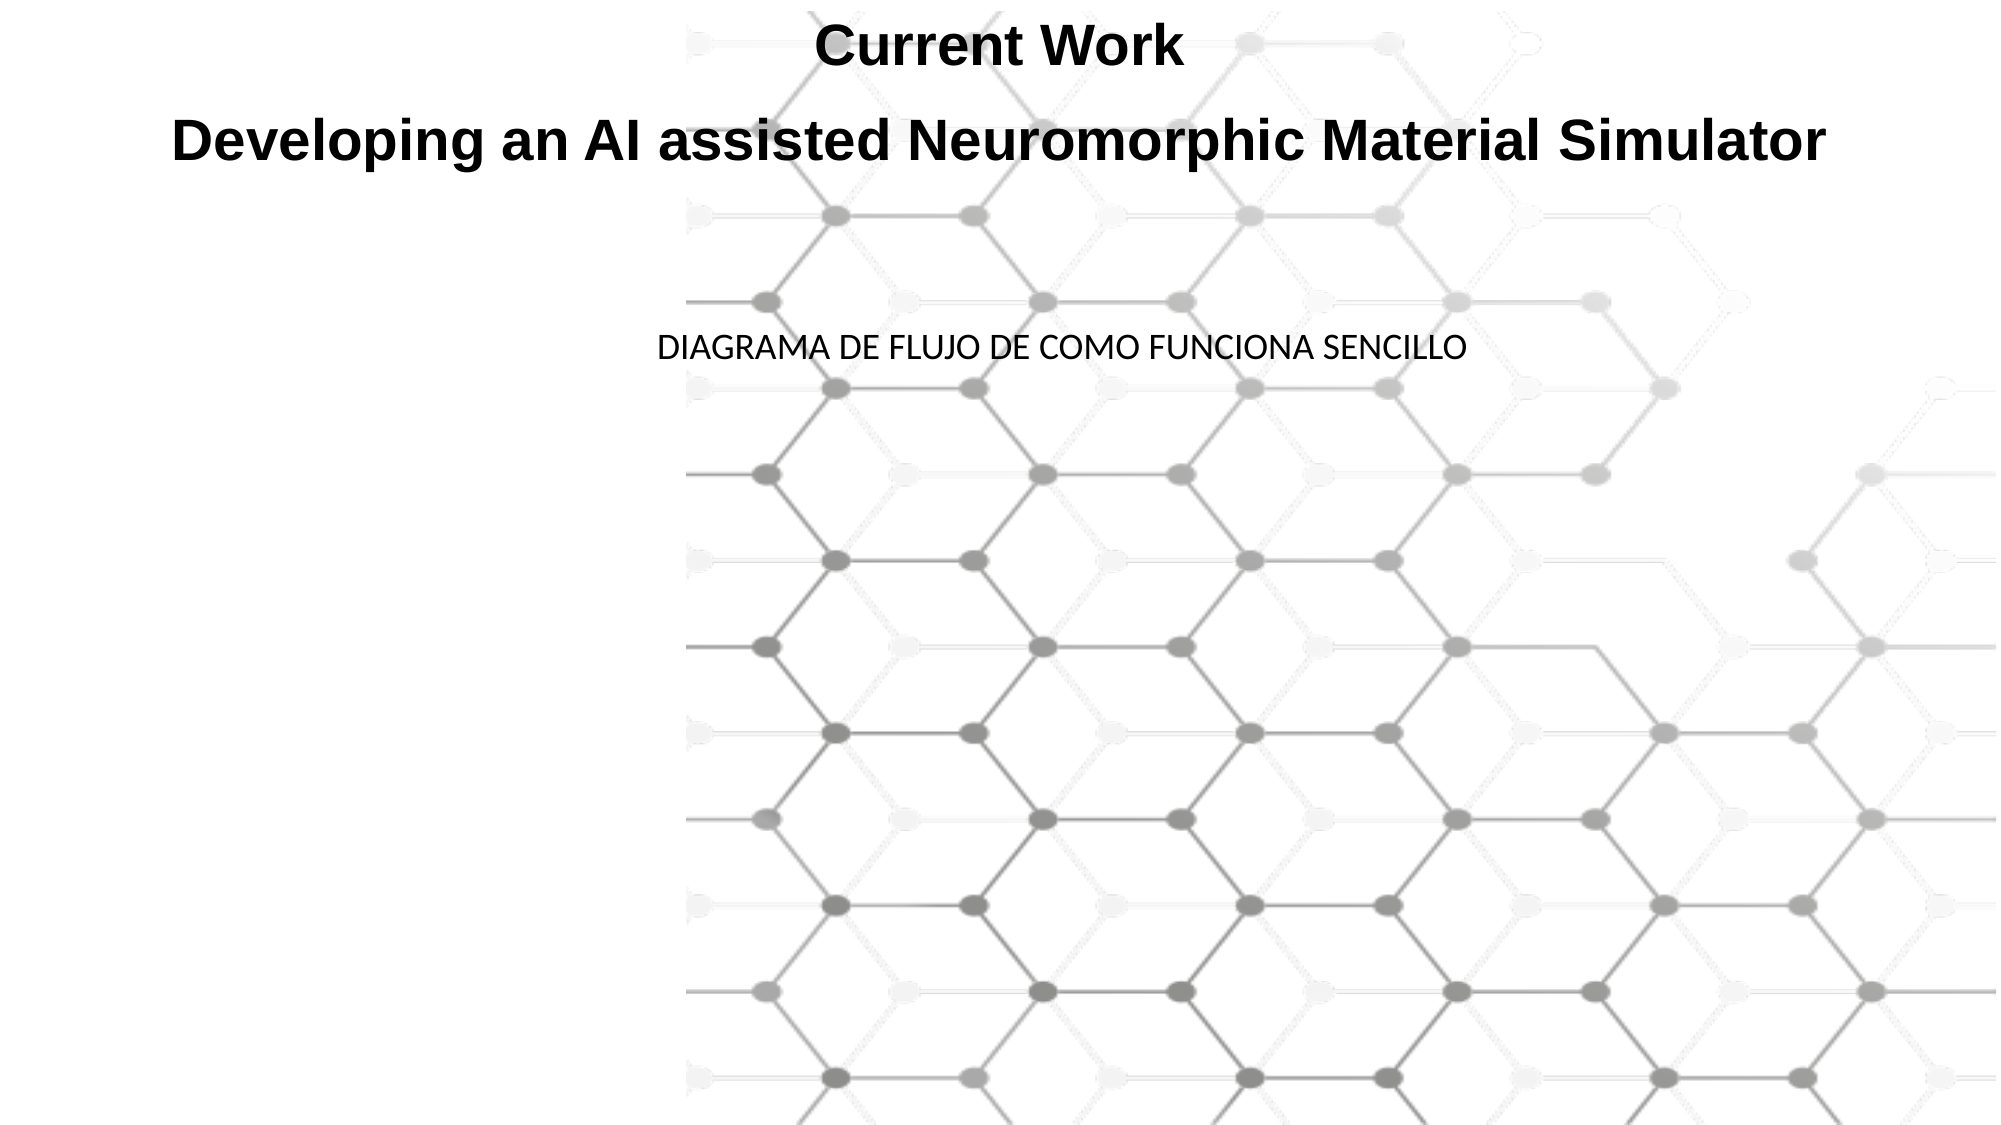

Current Work
Developing an AI assisted Neuromorphic Material Simulator

DIAGRAMA DE FLUJO DE COMO FUNCIONA SENCILLO